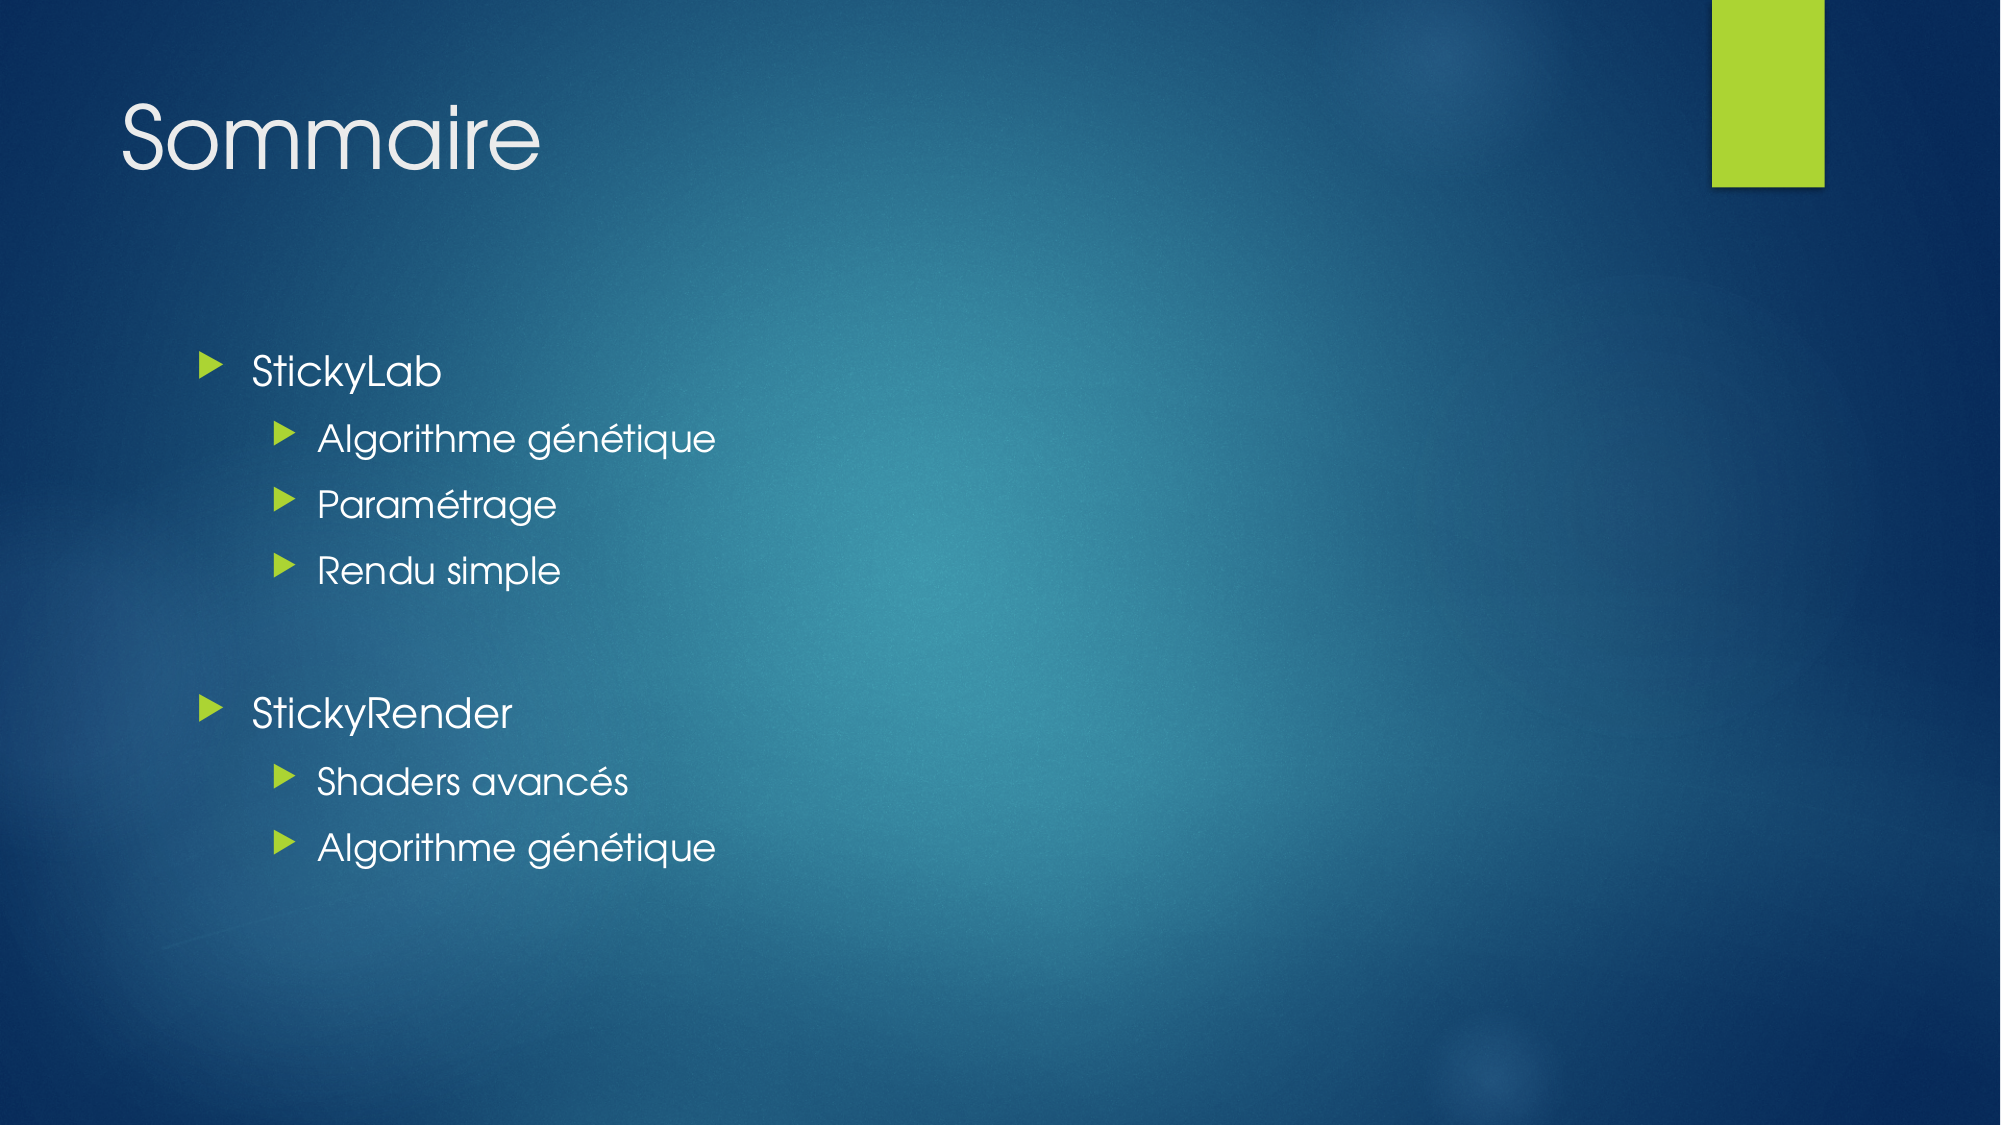

# Sommaire
StickyLab
Algorithme génétique
Paramétrage
Rendu simple

StickyRender
Shaders avancés
Algorithme génétique